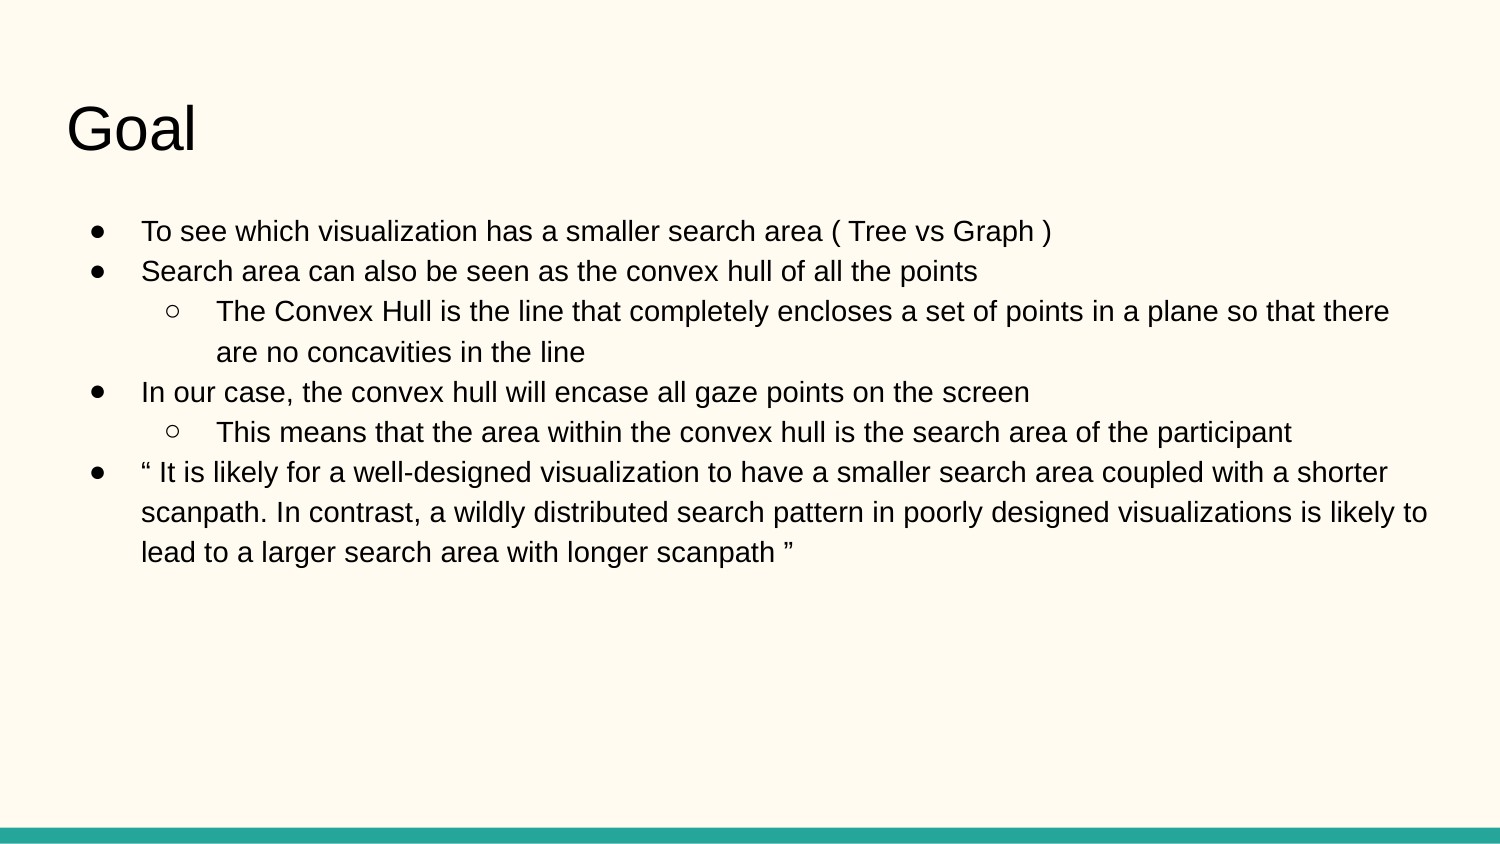

# Goal
To see which visualization has a smaller search area ( Tree vs Graph )
Search area can also be seen as the convex hull of all the points
The Convex Hull is the line that completely encloses a set of points in a plane so that there are no concavities in the line
In our case, the convex hull will encase all gaze points on the screen
This means that the area within the convex hull is the search area of the participant
“ It is likely for a well-designed visualization to have a smaller search area coupled with a shorter scanpath. In contrast, a wildly distributed search pattern in poorly designed visualizations is likely to lead to a larger search area with longer scanpath ”